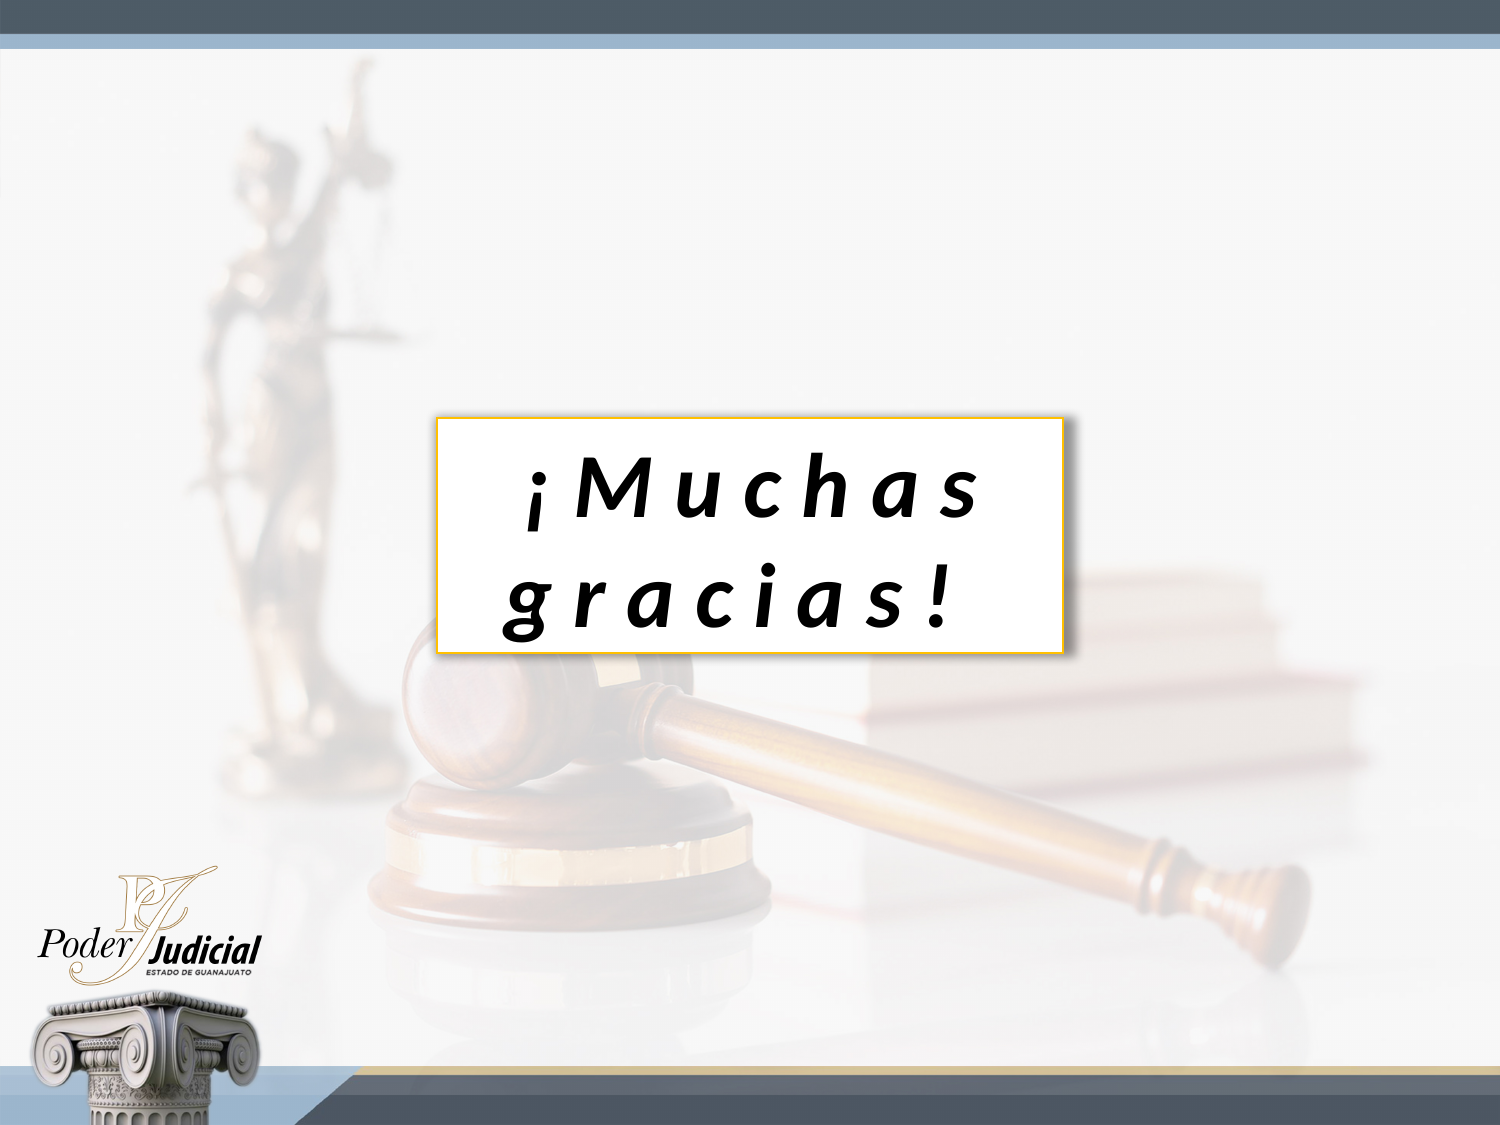

¡ M u c h a s
g r a c i a s !